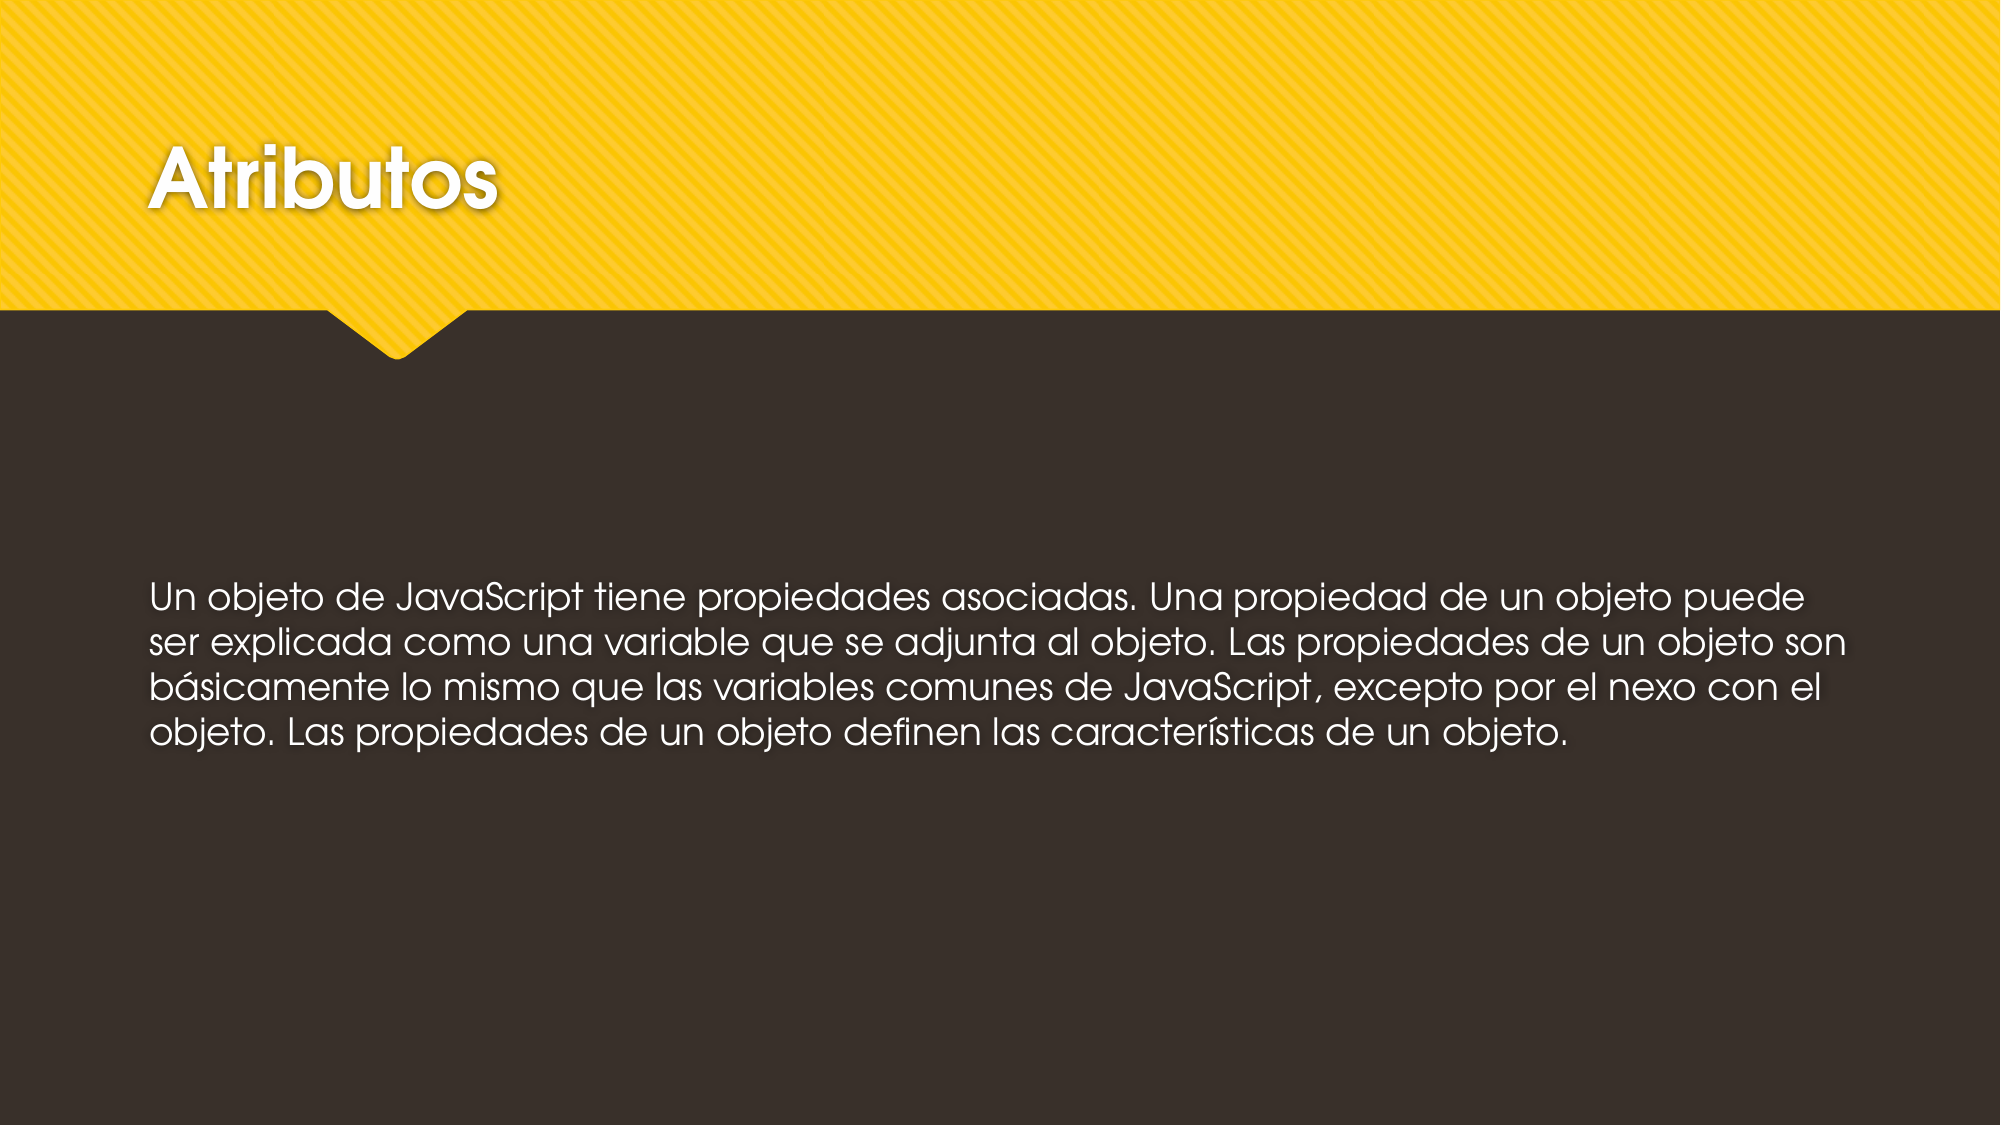

# Atributos
Un objeto de JavaScript tiene propiedades asociadas. Una propiedad de un objeto puede ser explicada como una variable que se adjunta al objeto. Las propiedades de un objeto son básicamente lo mismo que las variables comunes de JavaScript, excepto por el nexo con el objeto. Las propiedades de un objeto definen las características de un objeto.